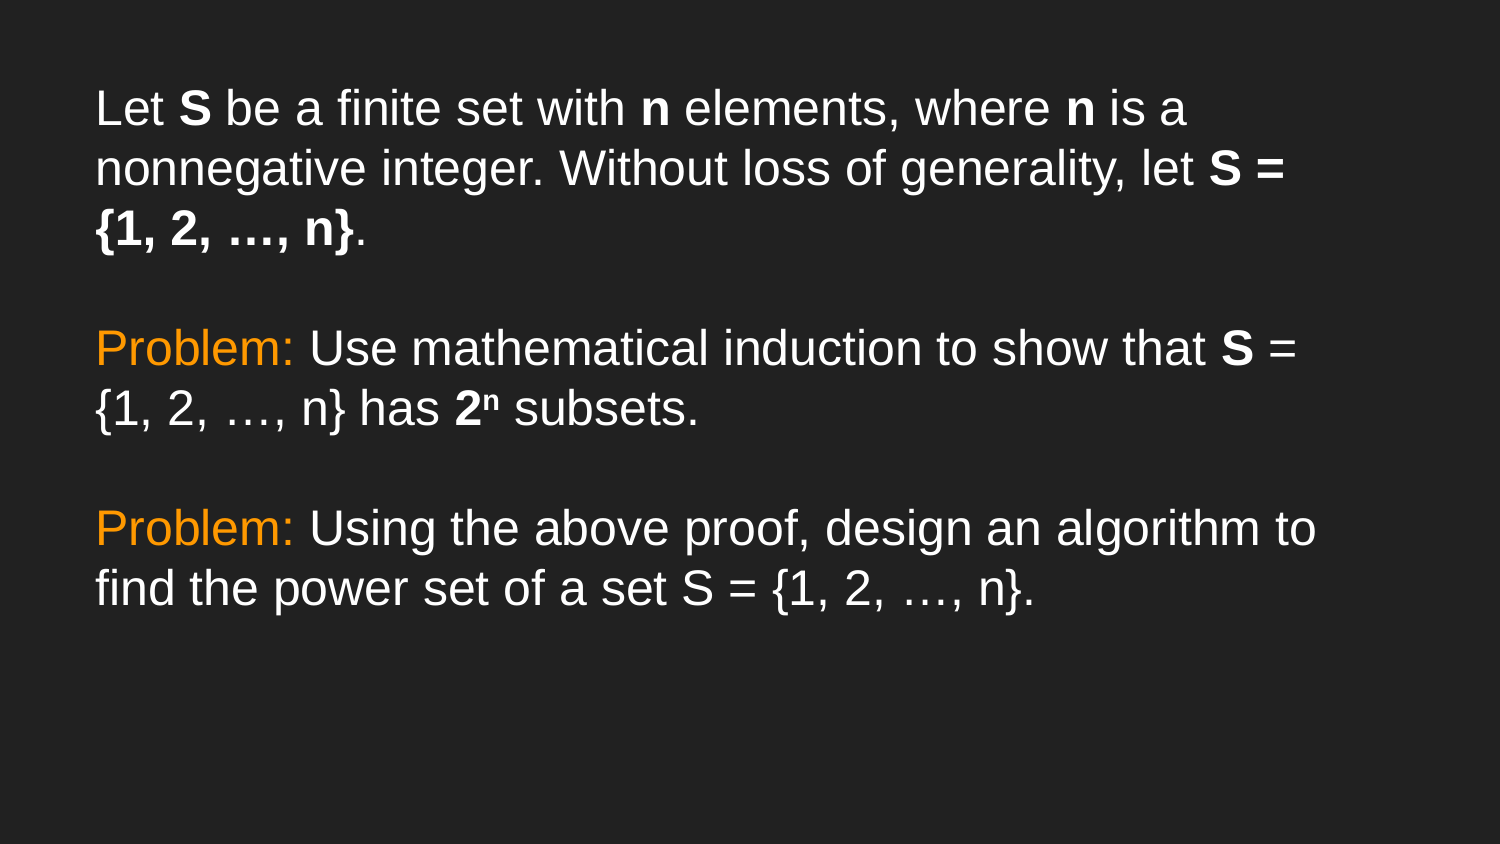

# Let S be a finite set with n elements, where n is a nonnegative integer. Without loss of generality, let S = {1, 2, …, n}.

Problem: Use mathematical induction to show that S = {1, 2, …, n} has 2n subsets.

Problem: Using the above proof, design an algorithm to find the power set of a set S = {1, 2, …, n}.